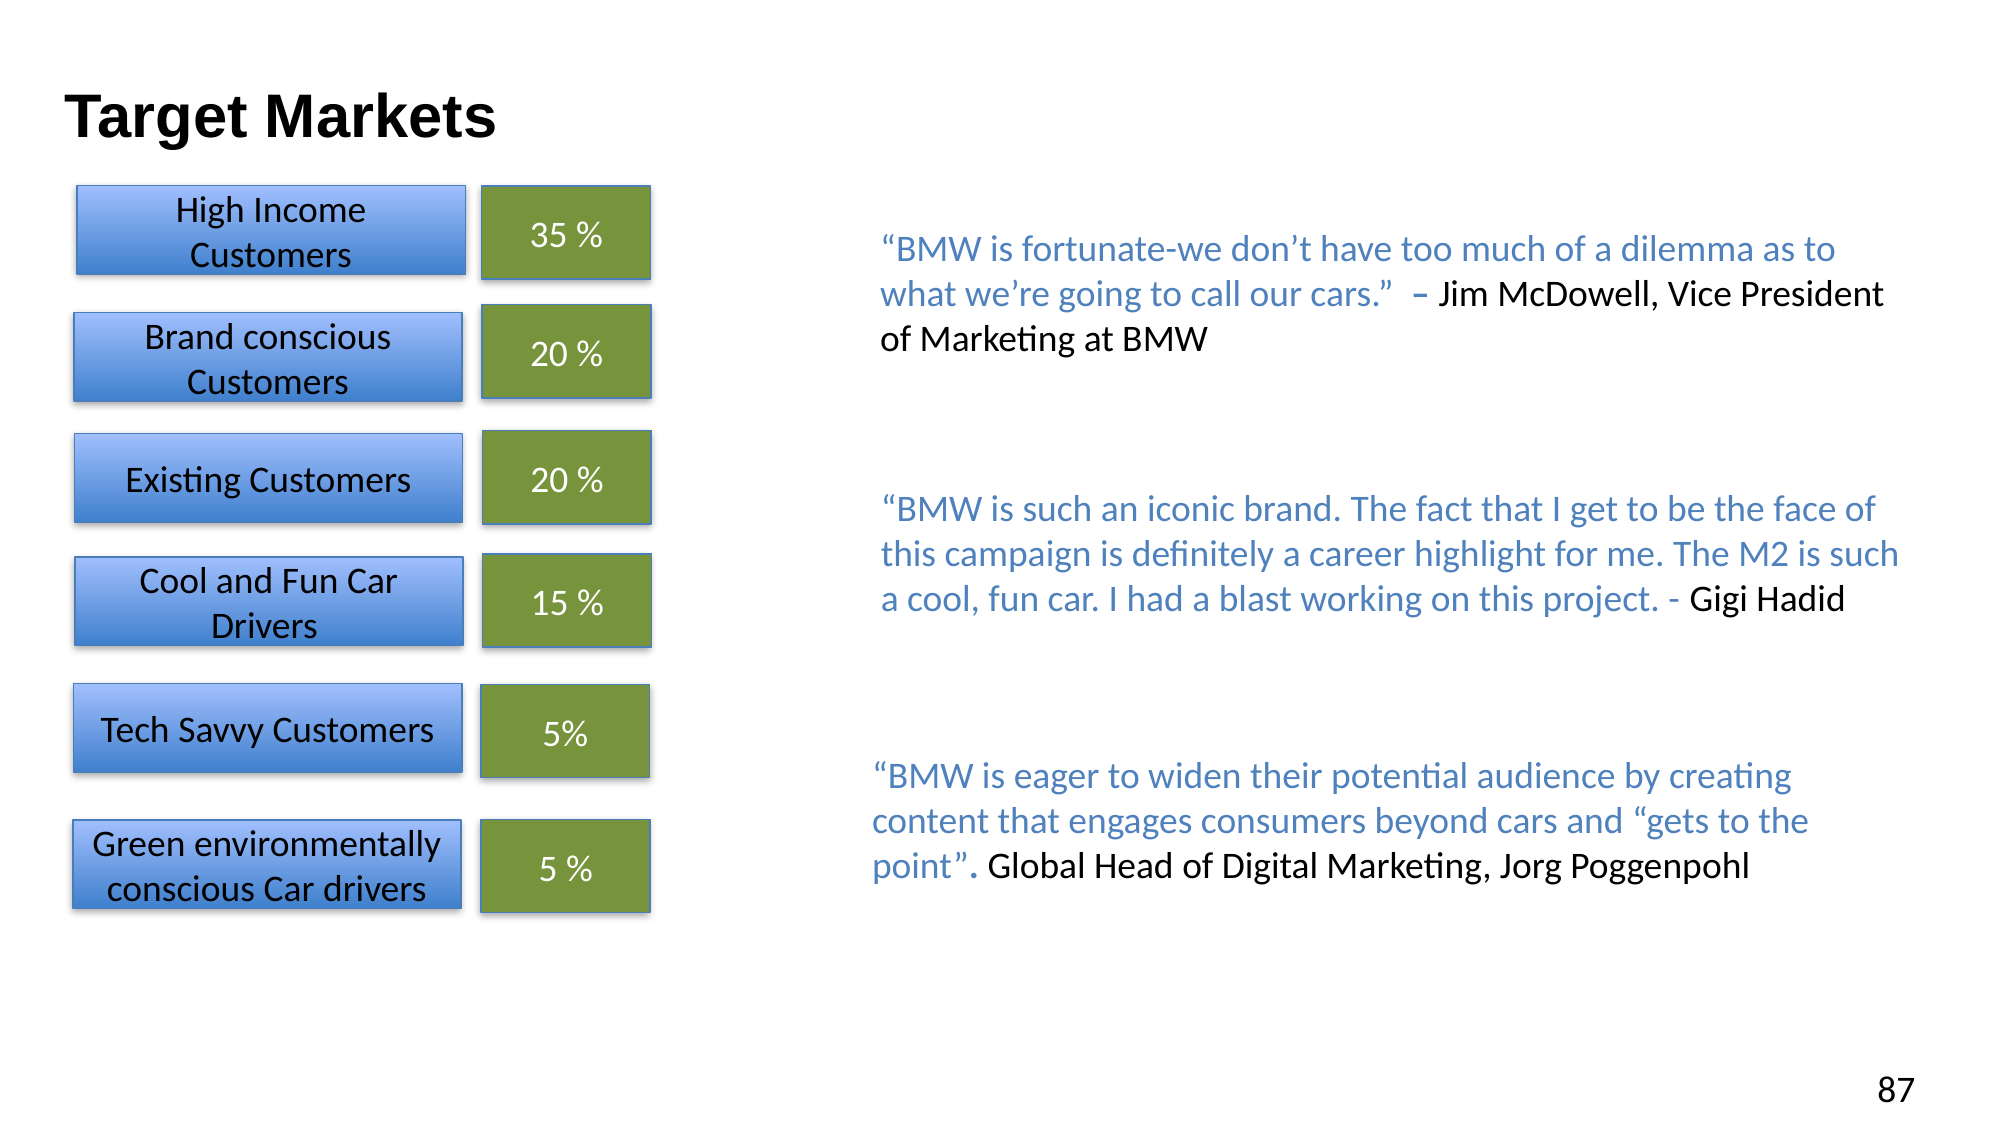

# Target Markets
High Income Customers
35 %
“BMW is fortunate-we don’t have too much of a dilemma as to what we’re going to call our cars.”  – Jim McDowell, Vice President of Marketing at BMW
20 %
Brand conscious Customers
20 %
Existing Customers
“BMW is such an iconic brand. The fact that I get to be the face of this campaign is definitely a career highlight for me. The M2 is such a cool, fun car. I had a blast working on this project. - Gigi Hadid
15 %
Cool and Fun Car Drivers
Tech Savvy Customers
5%
“BMW is eager to widen their potential audience by creating content that engages consumers beyond cars and “gets to the point”. Global Head of Digital Marketing, Jorg Poggenpohl
5 %
Green environmentally conscious Car drivers
87